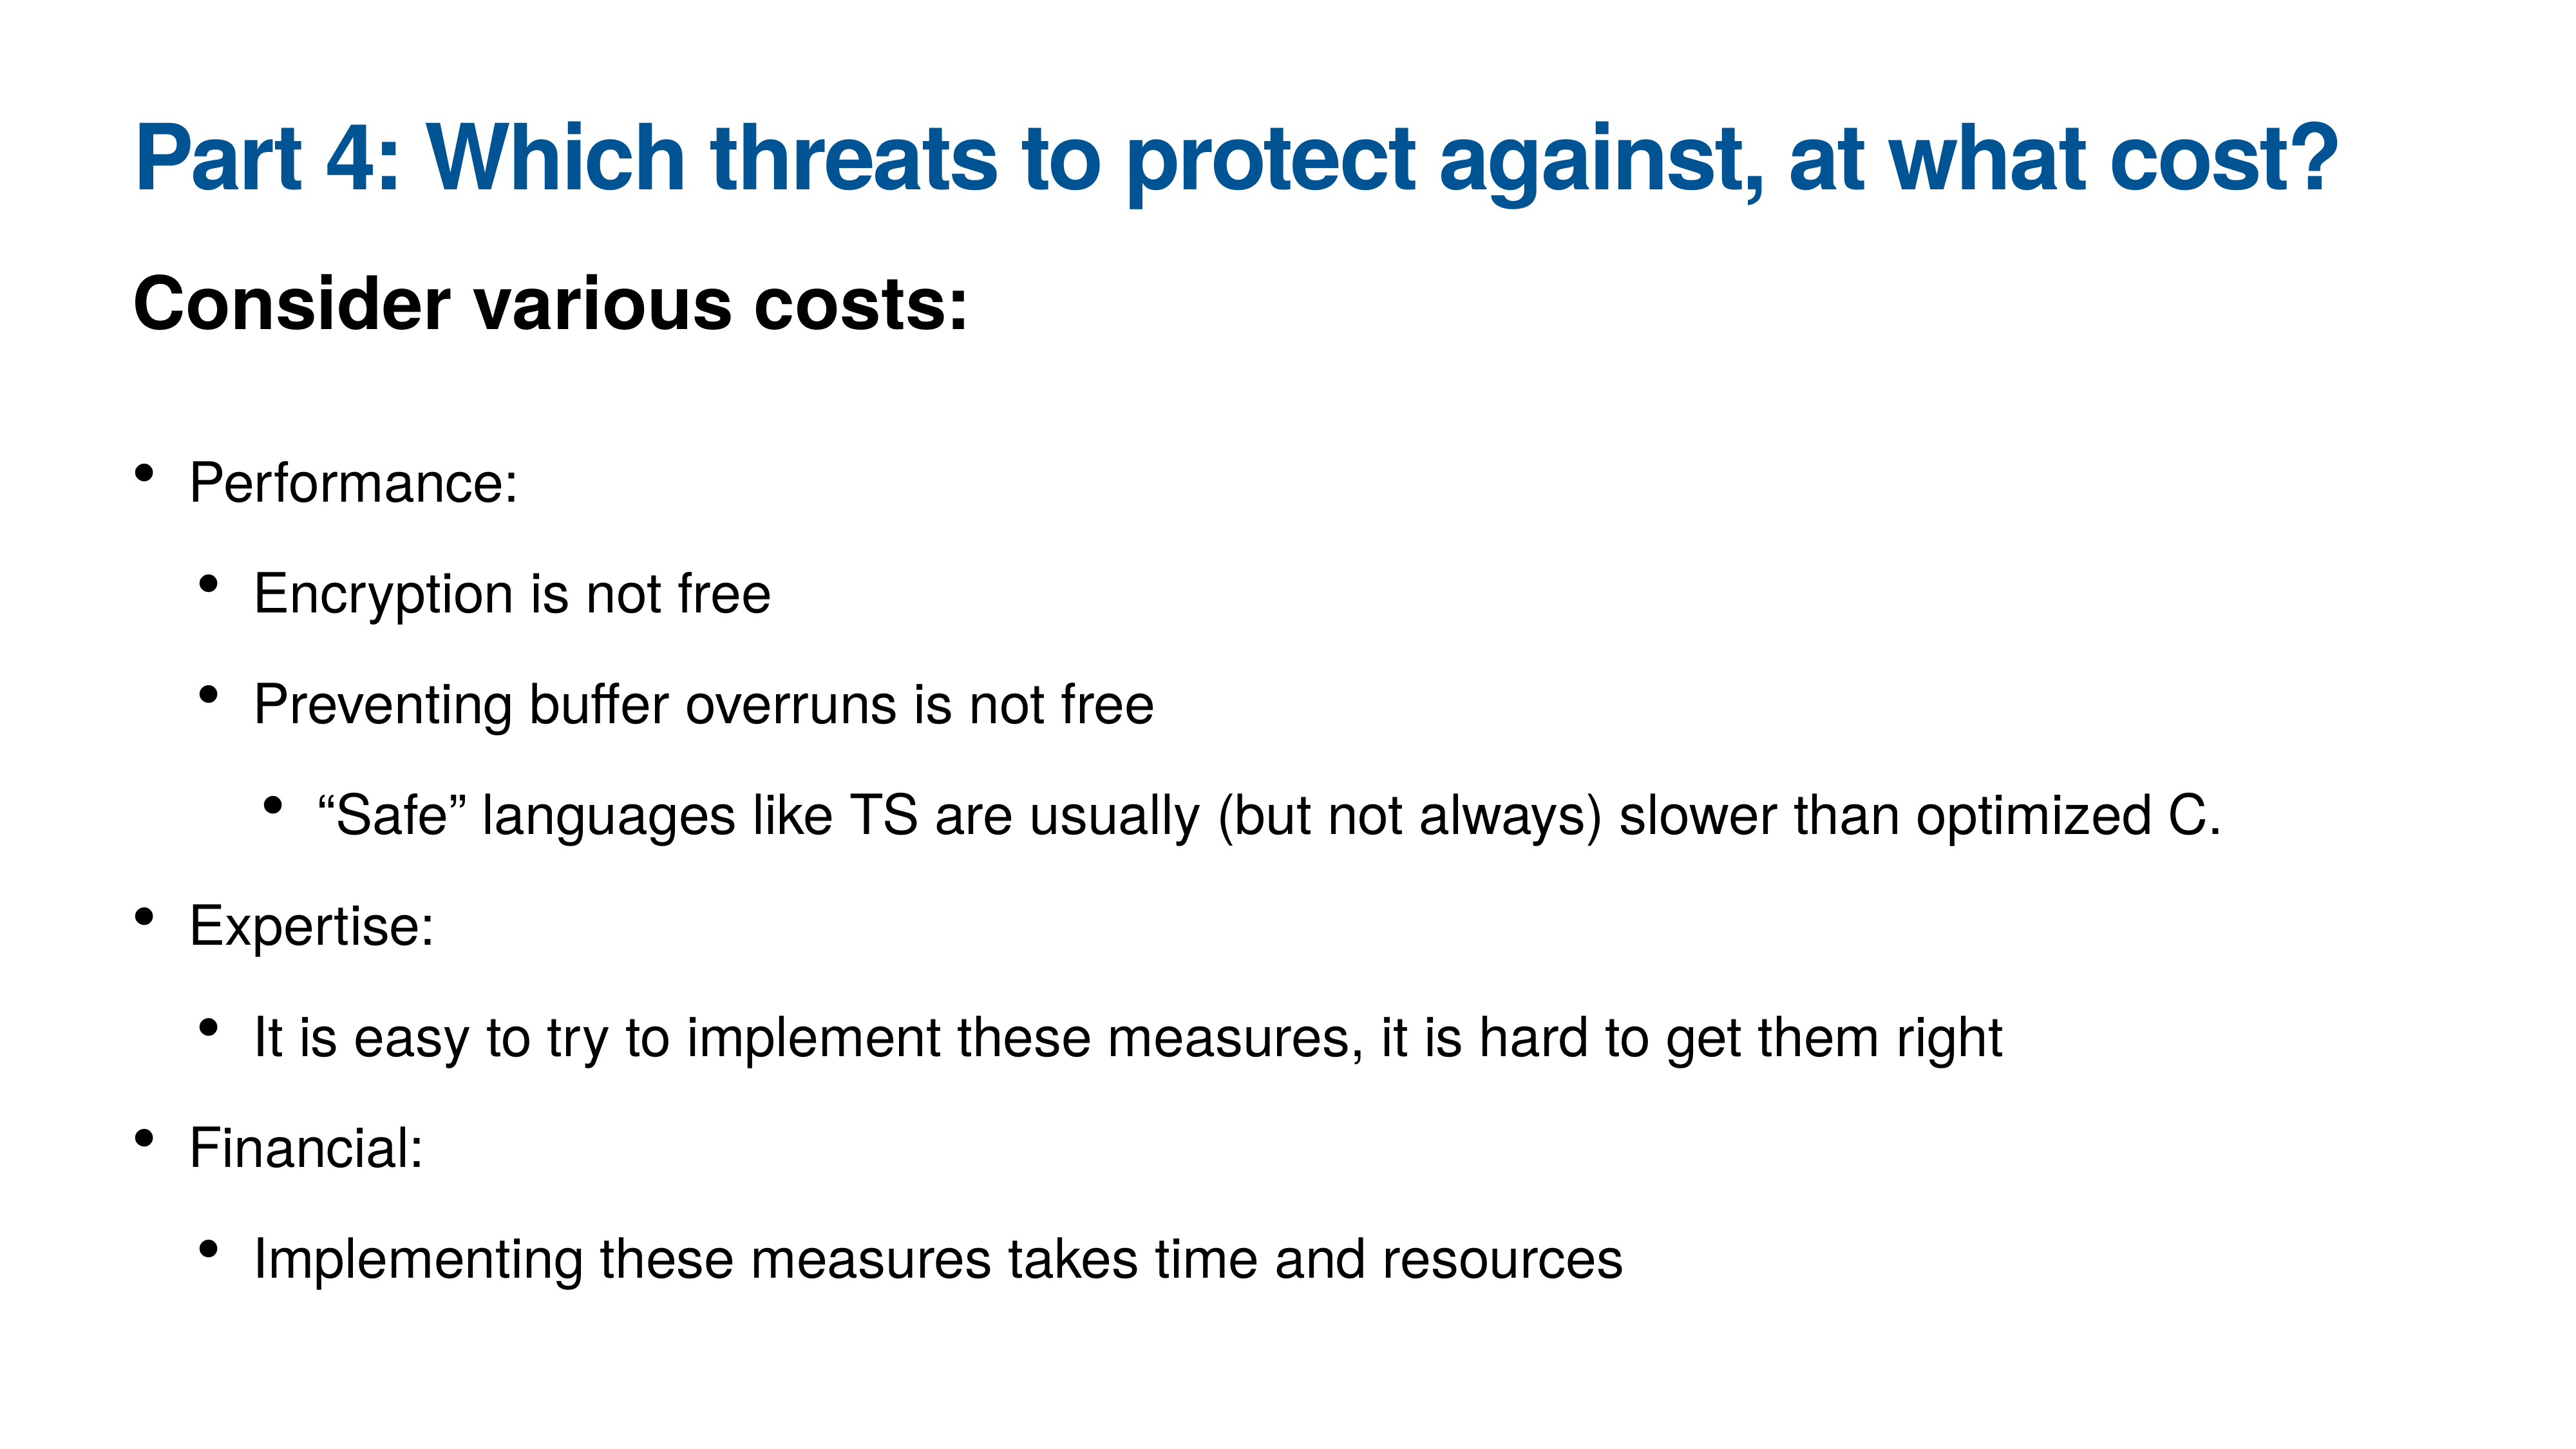

# Part 4: Which threats to protect against, at what cost?
Consider various costs:
Performance:
Encryption is not free
Preventing buffer overruns is not free
“Safe” languages like TS are usually (but not always) slower than optimized C.
Expertise:
It is easy to try to implement these measures, it is hard to get them right
Financial:
Implementing these measures takes time and resources